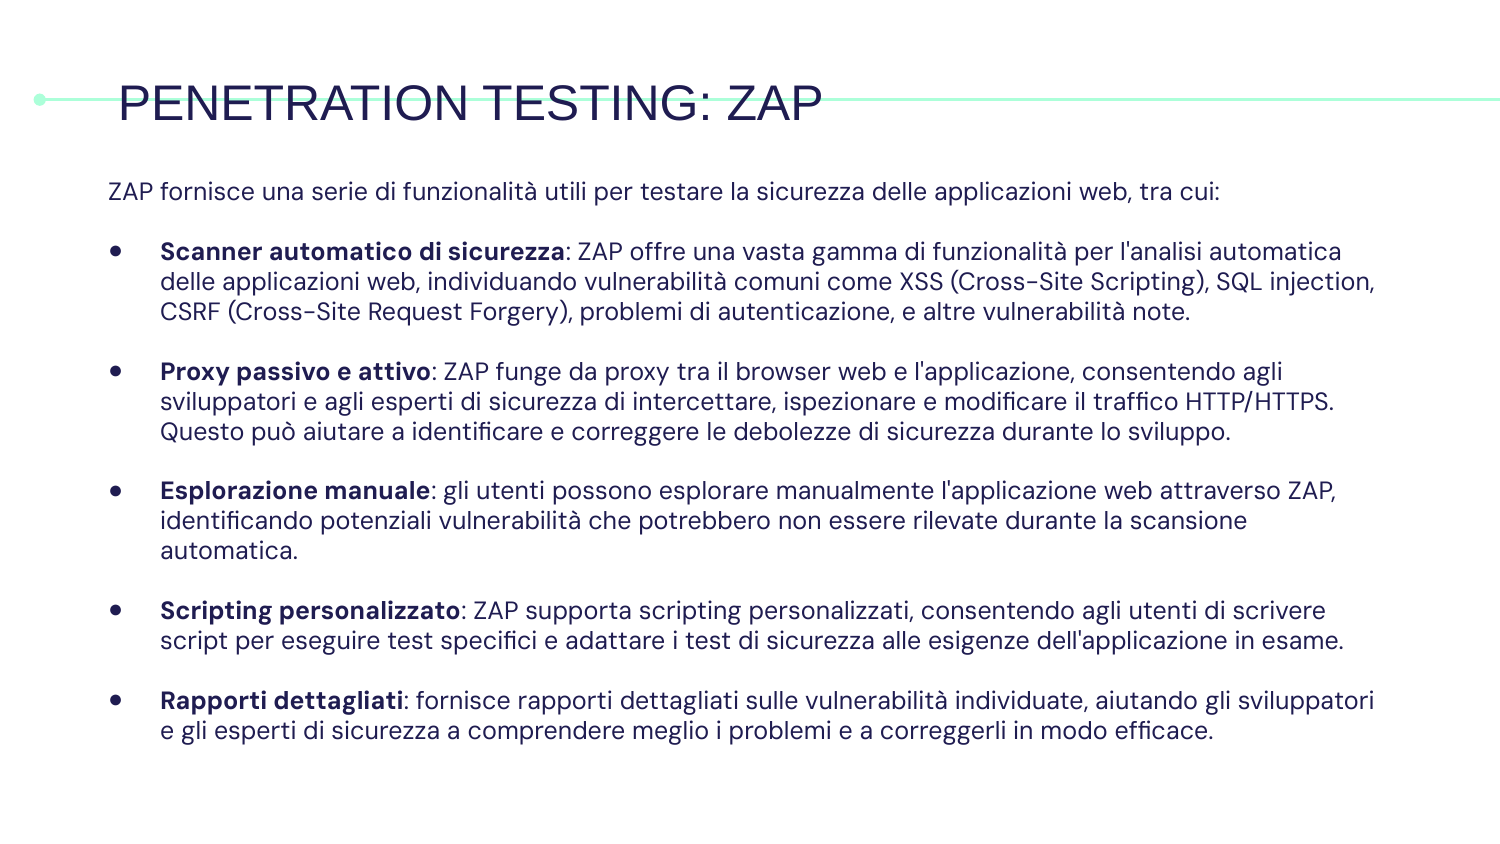

# PENETRATION TESTING: ZAP
ZAP fornisce una serie di funzionalità utili per testare la sicurezza delle applicazioni web, tra cui:

Scanner automatico di sicurezza: ZAP offre una vasta gamma di funzionalità per l'analisi automatica delle applicazioni web, individuando vulnerabilità comuni come XSS (Cross-Site Scripting), SQL injection, CSRF (Cross-Site Request Forgery), problemi di autenticazione, e altre vulnerabilità note.

Proxy passivo e attivo: ZAP funge da proxy tra il browser web e l'applicazione, consentendo agli sviluppatori e agli esperti di sicurezza di intercettare, ispezionare e modificare il traffico HTTP/HTTPS. Questo può aiutare a identificare e correggere le debolezze di sicurezza durante lo sviluppo.

Esplorazione manuale: gli utenti possono esplorare manualmente l'applicazione web attraverso ZAP, identificando potenziali vulnerabilità che potrebbero non essere rilevate durante la scansione automatica.

Scripting personalizzato: ZAP supporta scripting personalizzati, consentendo agli utenti di scrivere script per eseguire test specifici e adattare i test di sicurezza alle esigenze dell'applicazione in esame.

Rapporti dettagliati: fornisce rapporti dettagliati sulle vulnerabilità individuate, aiutando gli sviluppatori e gli esperti di sicurezza a comprendere meglio i problemi e a correggerli in modo efficace.